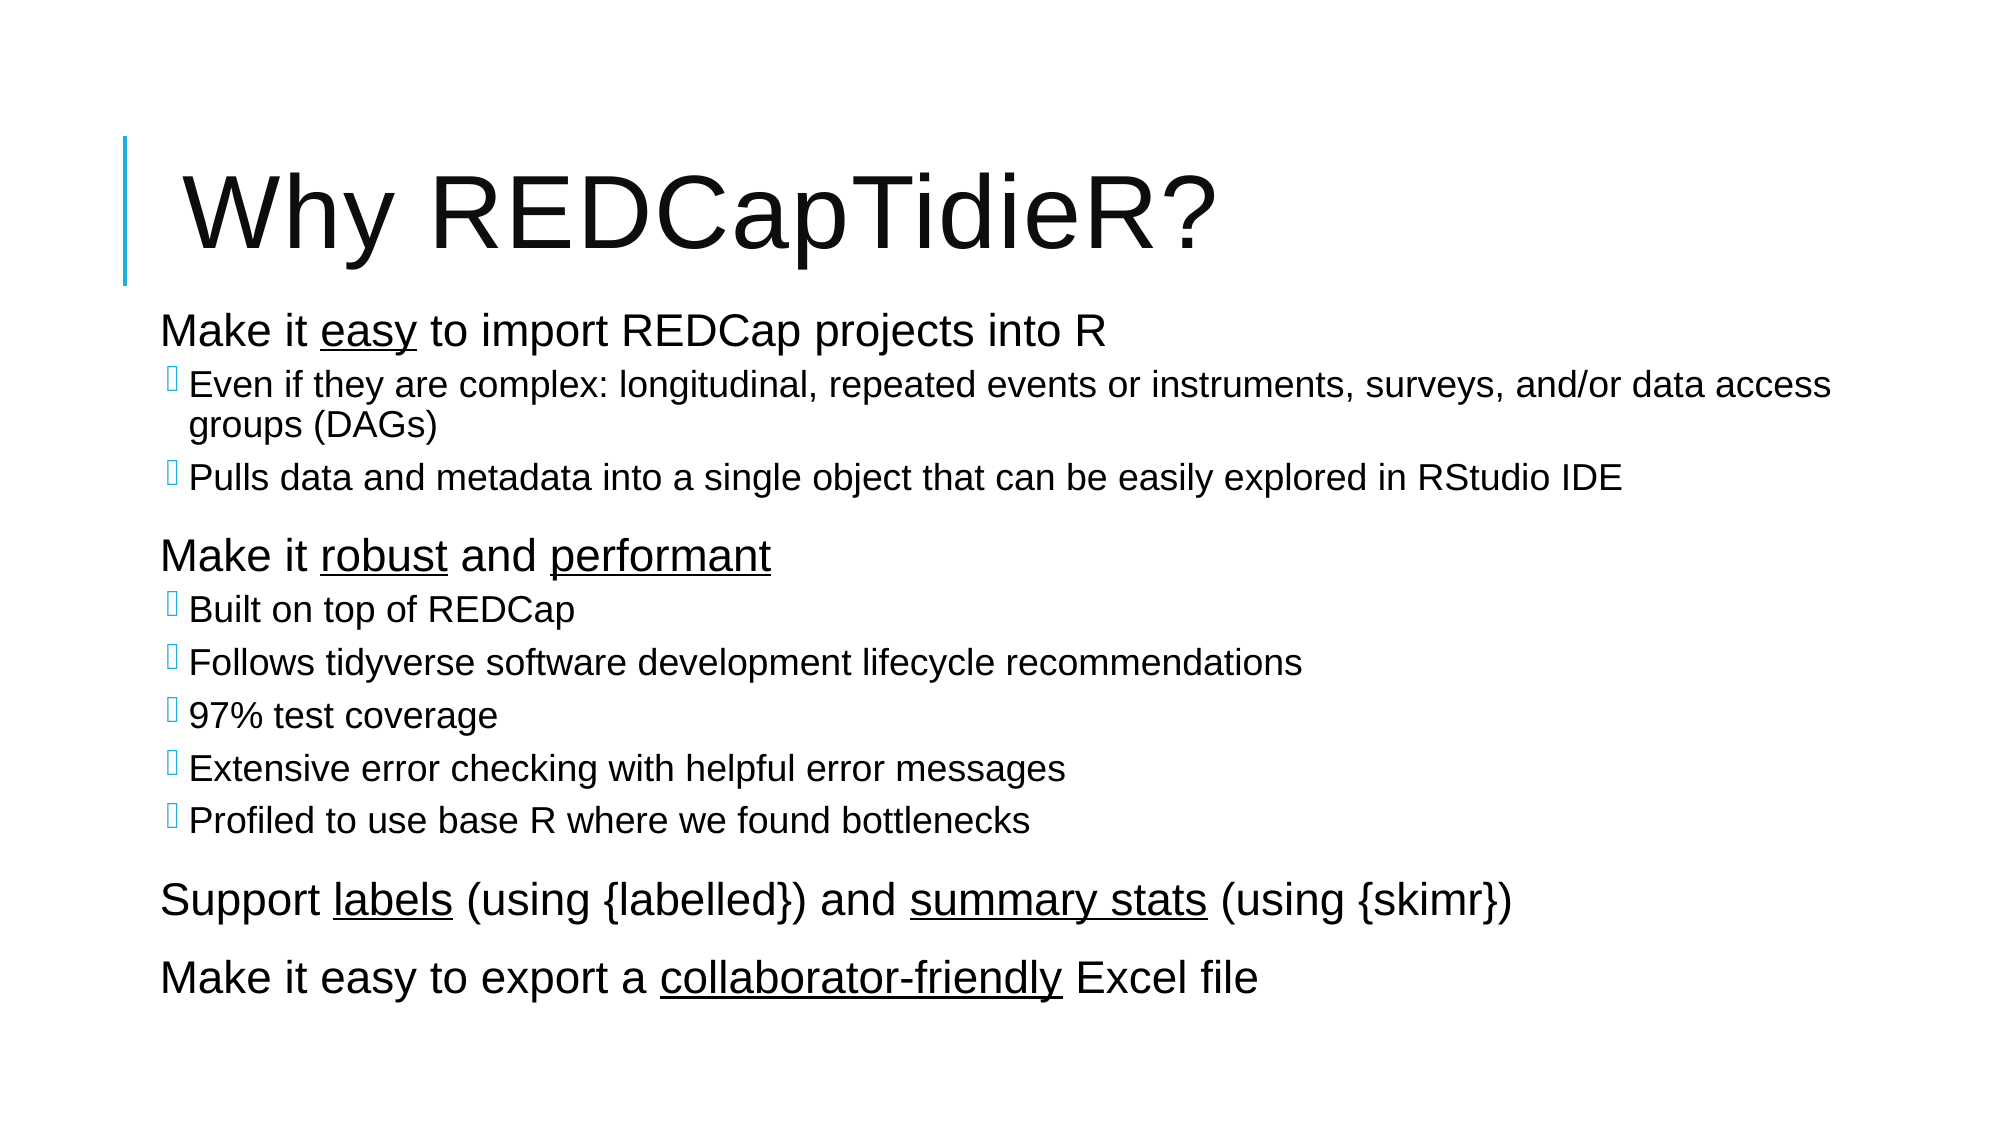

# Why REDCapTidieR?
Make it easy to import REDCap projects into R
Even if they are complex: longitudinal, repeated events or instruments, surveys, and/or data access groups (DAGs)
Pulls data and metadata into a single object that can be easily explored in RStudio IDE
Make it robust and performant
Built on top of REDCap
Follows tidyverse software development lifecycle recommendations
97% test coverage
Extensive error checking with helpful error messages
Profiled to use base R where we found bottlenecks
Support labels (using {labelled}) and summary stats (using {skimr})
Make it easy to export a collaborator-friendly Excel file